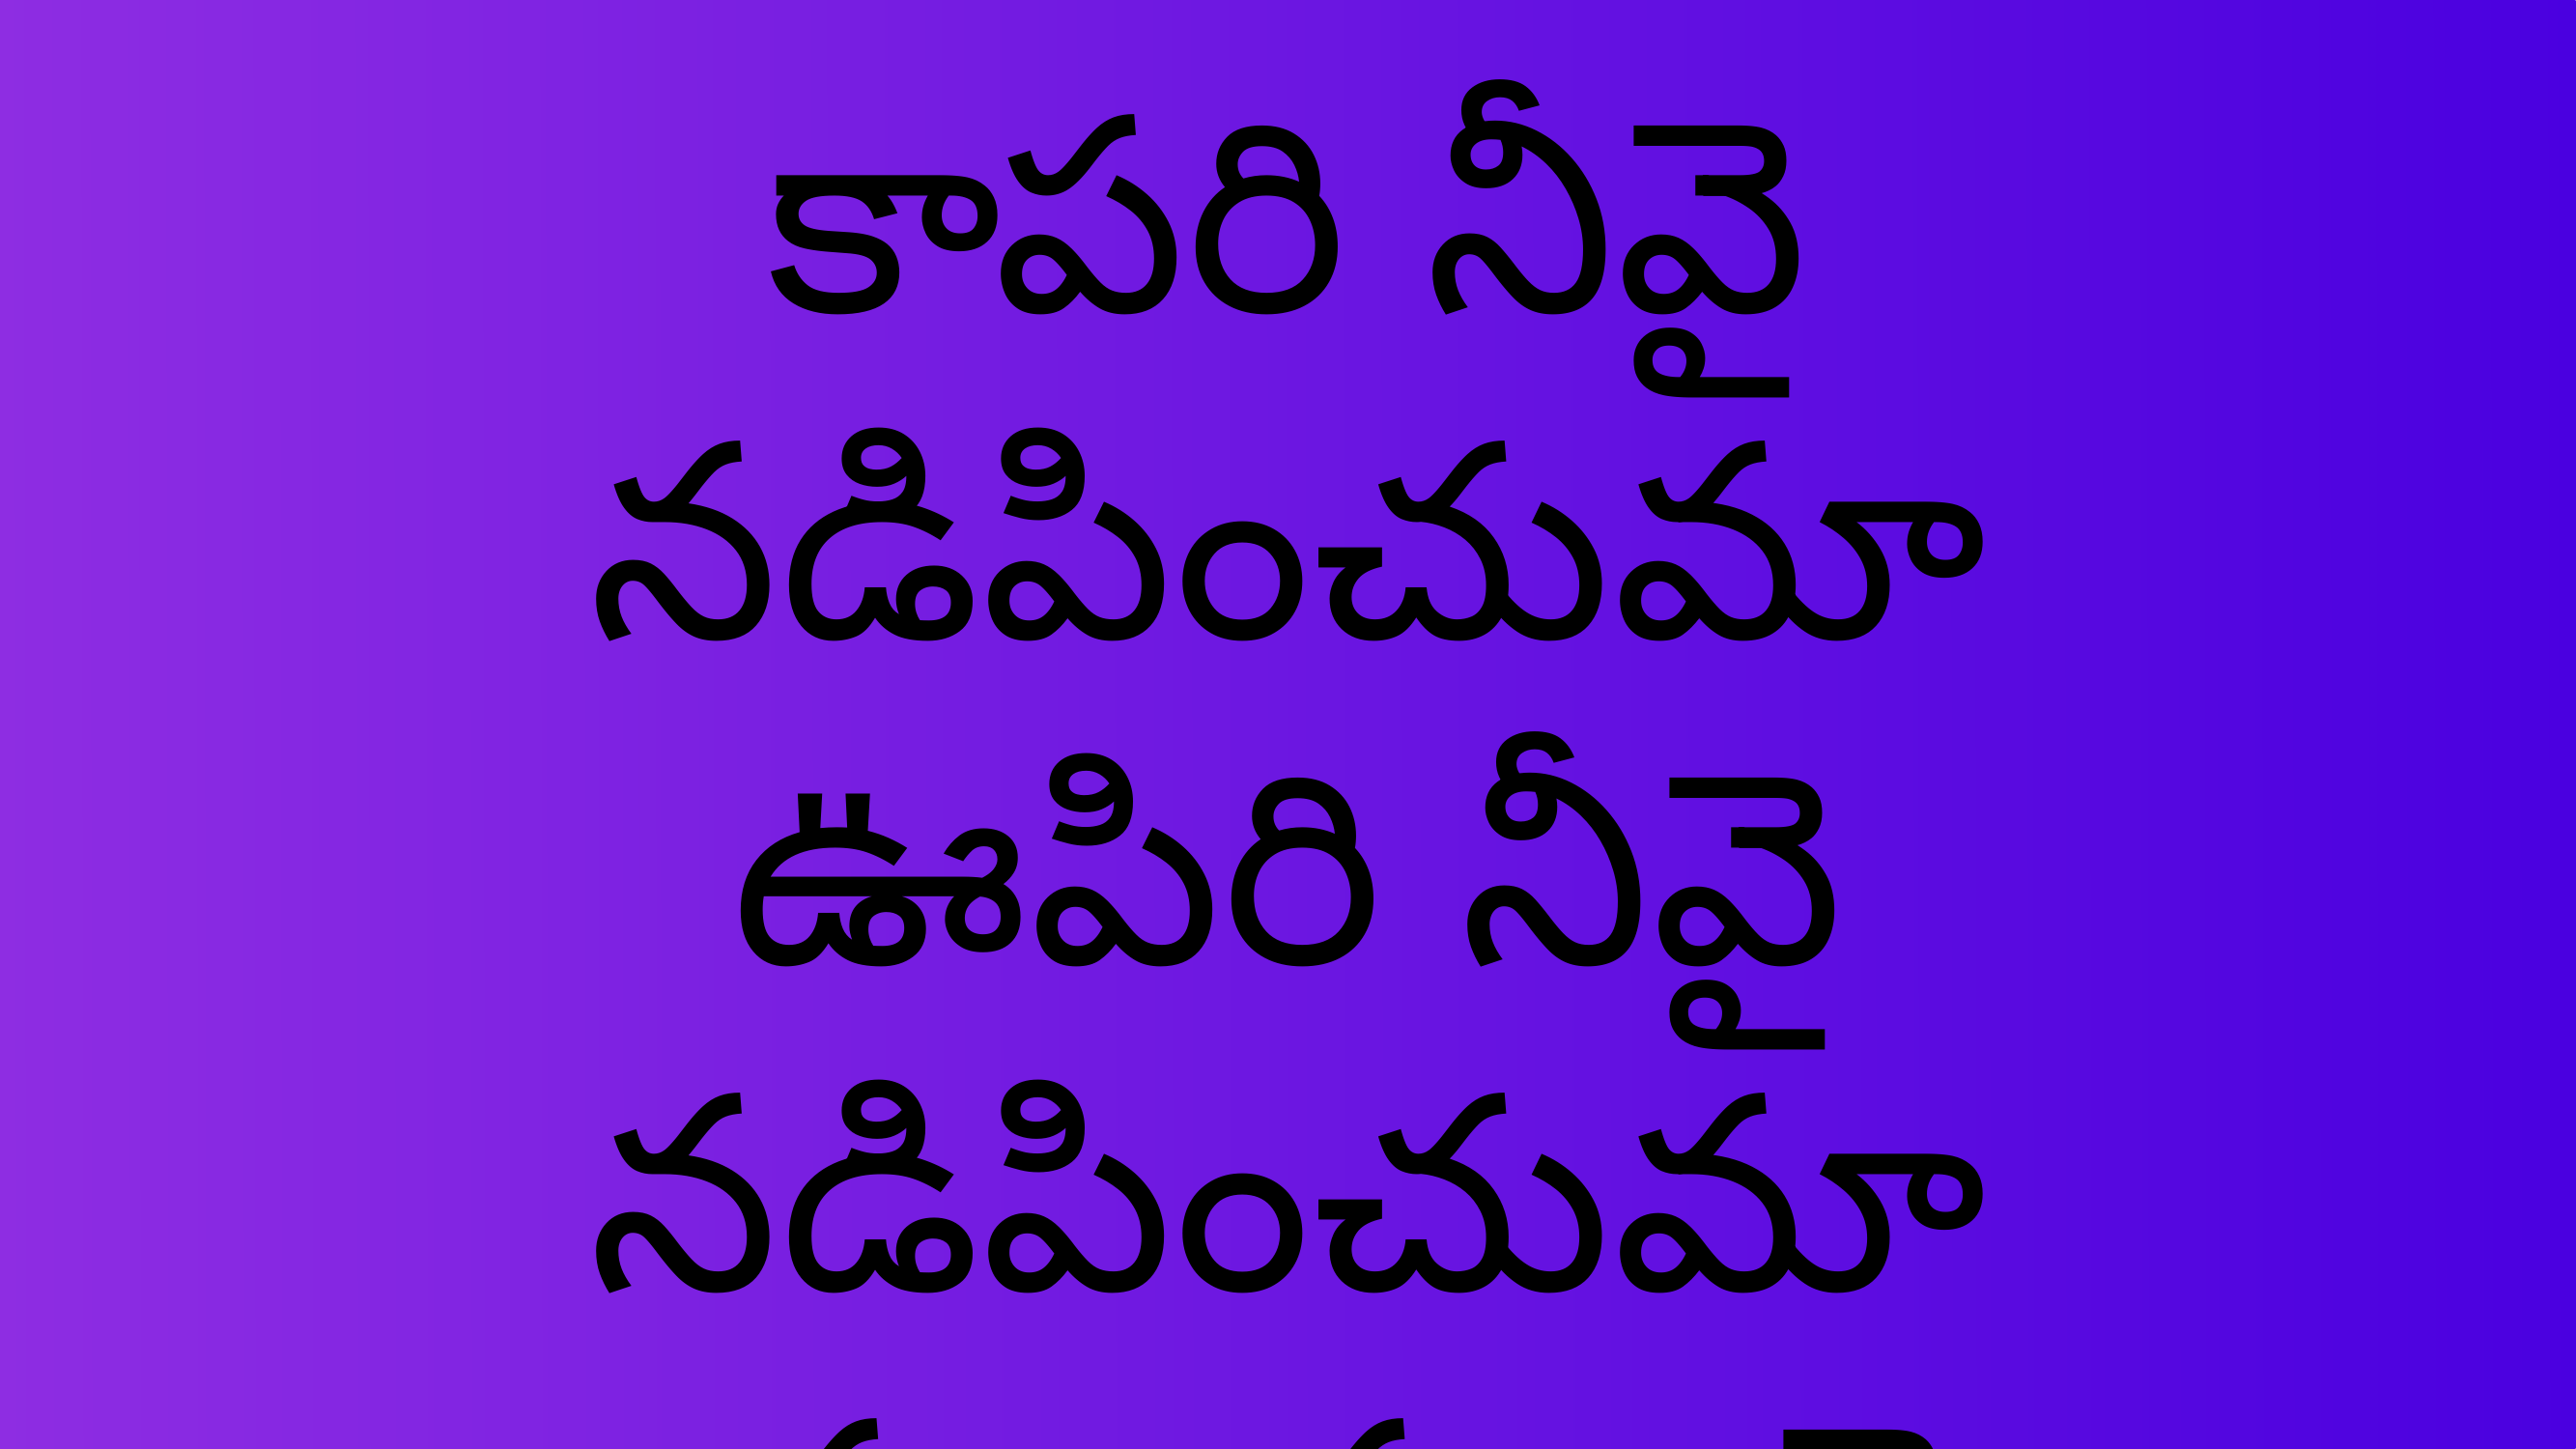

కాపరి నీవై నడిపించుమా
ఊపిరి నీవై నడిపించుమా
యాజకుడావై నడిపించుమా
భోదకుడావై భోదించుమా